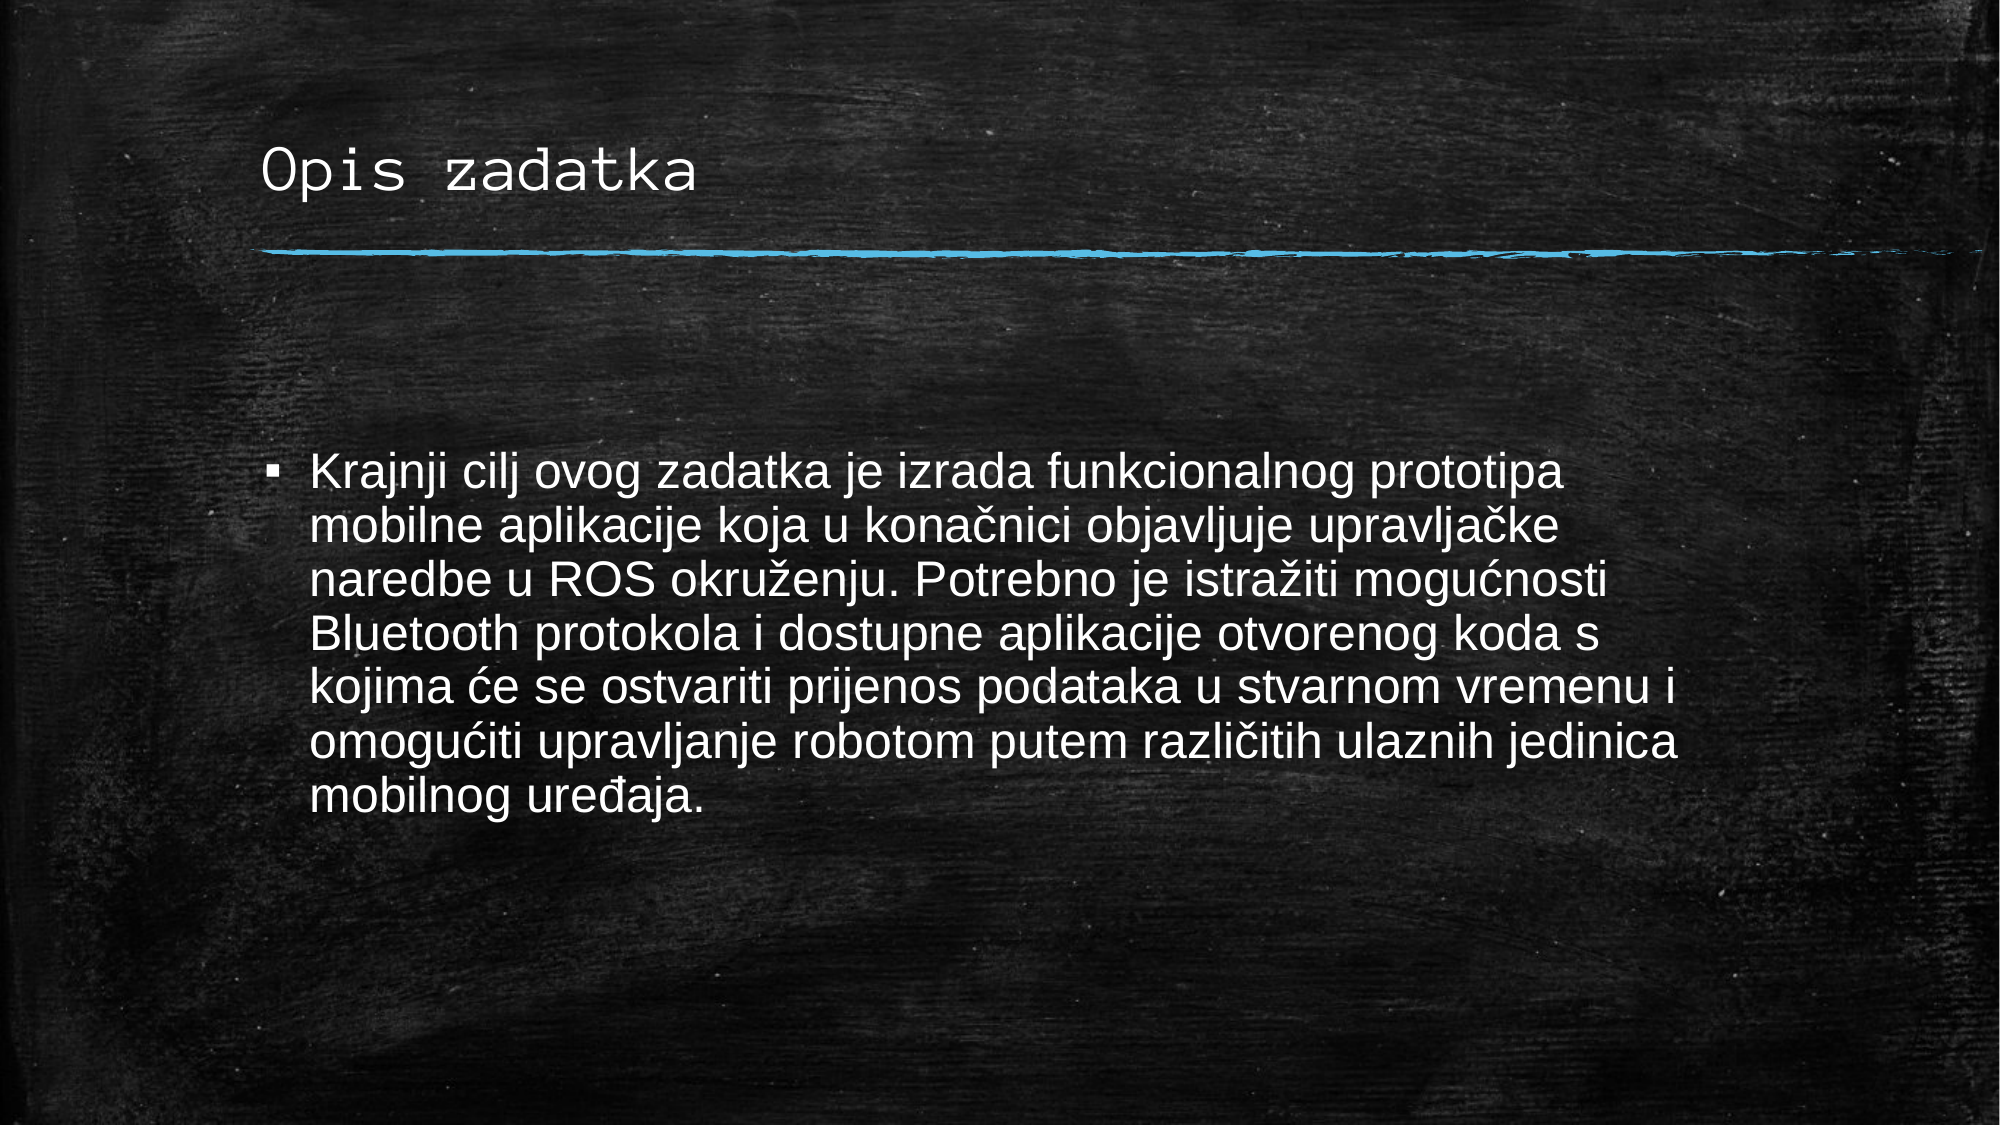

# Opis zadatka
Krajnji cilj ovog zadatka je izrada funkcionalnog prototipa mobilne aplikacije koja u konačnici objavljuje upravljačke naredbe u ROS okruženju. Potrebno je istražiti mogućnosti Bluetooth protokola i dostupne aplikacije otvorenog koda s kojima će se ostvariti prijenos podataka u stvarnom vremenu i omogućiti upravljanje robotom putem različitih ulaznih jedinica mobilnog uređaja.